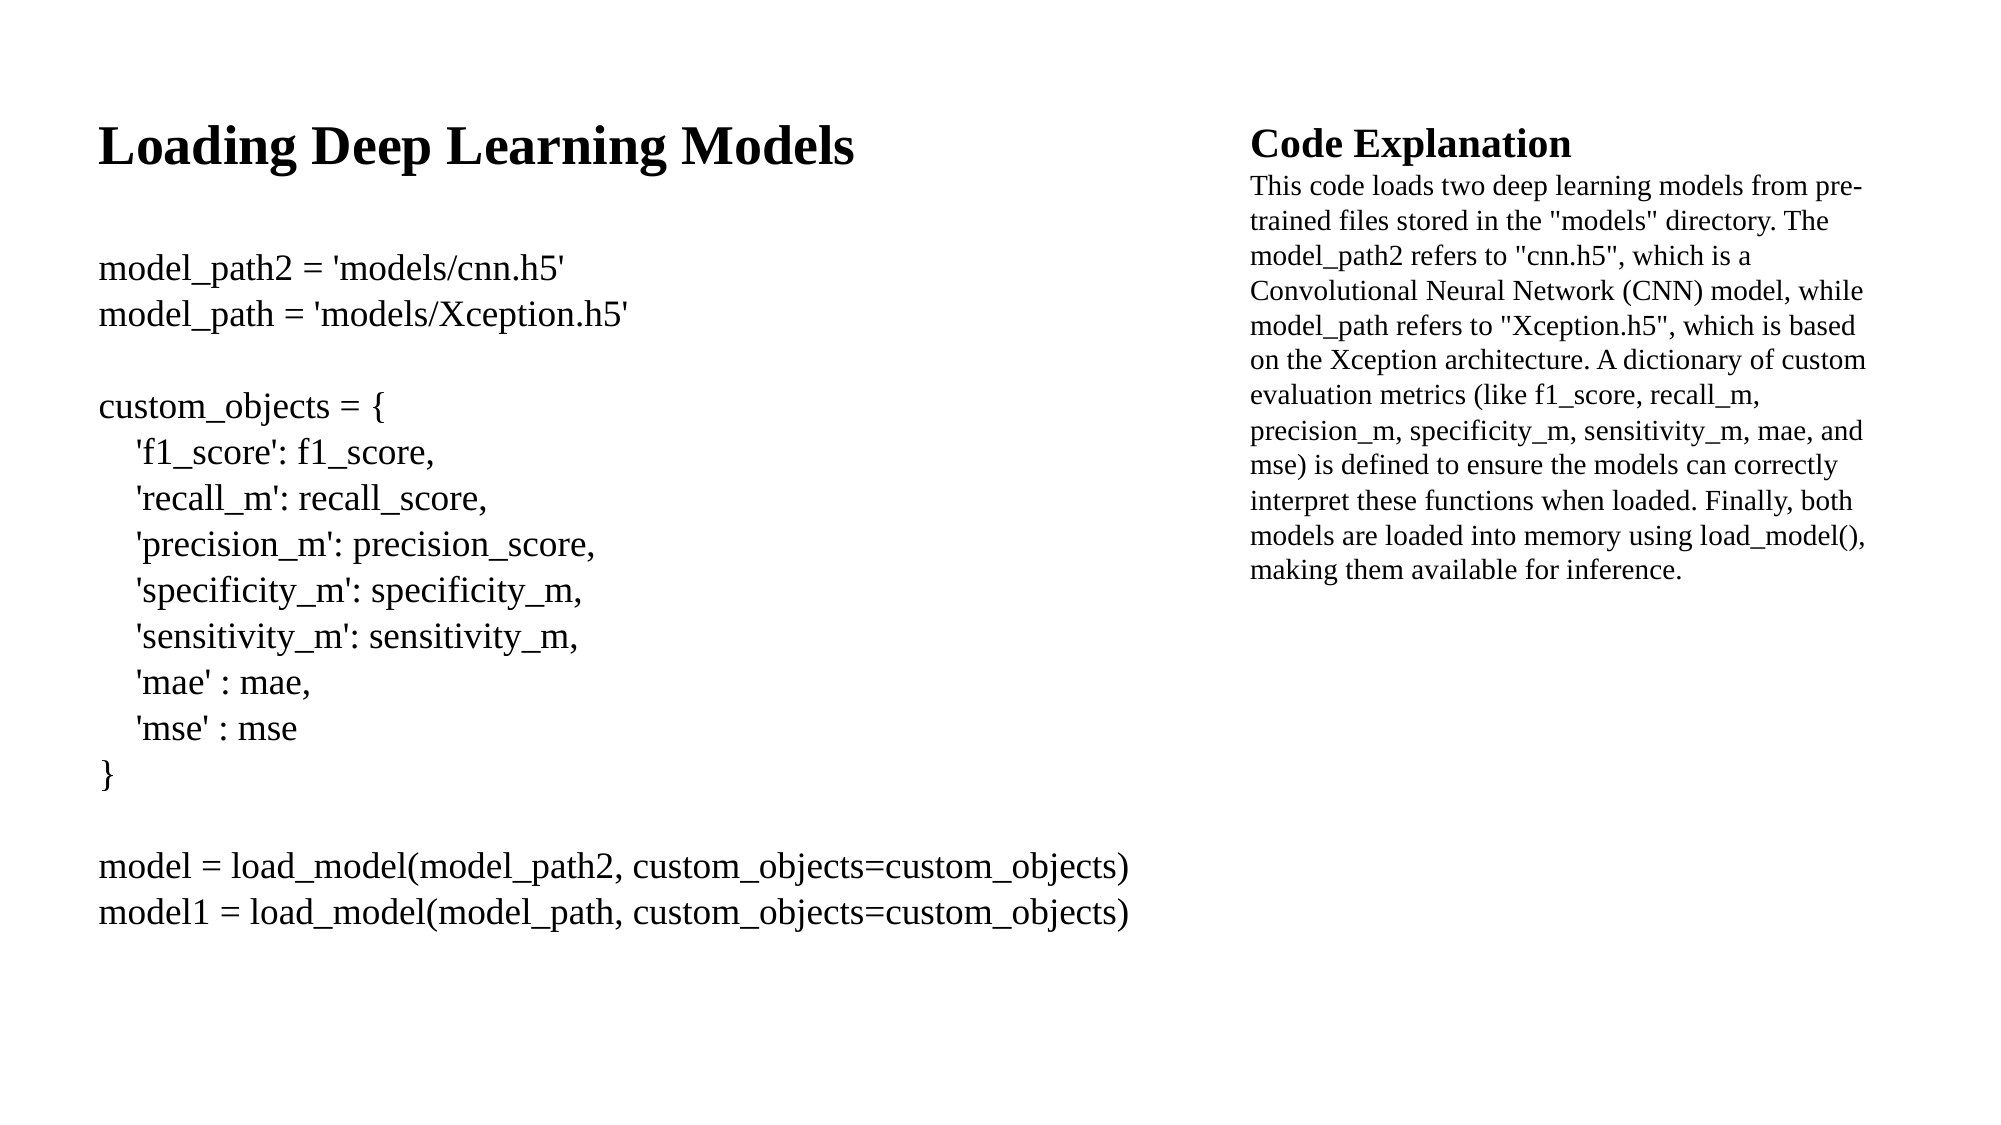

Loading Deep Learning Models

model_path2 = 'models/cnn.h5'
model_path = 'models/Xception.h5'

custom_objects = {
    'f1_score': f1_score,
    'recall_m': recall_score,
    'precision_m': precision_score,
    'specificity_m': specificity_m,
    'sensitivity_m': sensitivity_m,
    'mae' : mae,
    'mse' : mse
}

model = load_model(model_path2, custom_objects=custom_objects)
model1 = load_model(model_path, custom_objects=custom_objects)

Code Explanation
This code loads two deep learning models from pre-trained files stored in the "models" directory. The model_path2 refers to "cnn.h5", which is a Convolutional Neural Network (CNN) model, while model_path refers to "Xception.h5", which is based on the Xception architecture. A dictionary of custom evaluation metrics (like f1_score, recall_m, precision_m, specificity_m, sensitivity_m, mae, and mse) is defined to ensure the models can correctly interpret these functions when loaded. Finally, both models are loaded into memory using load_model(), making them available for inference.